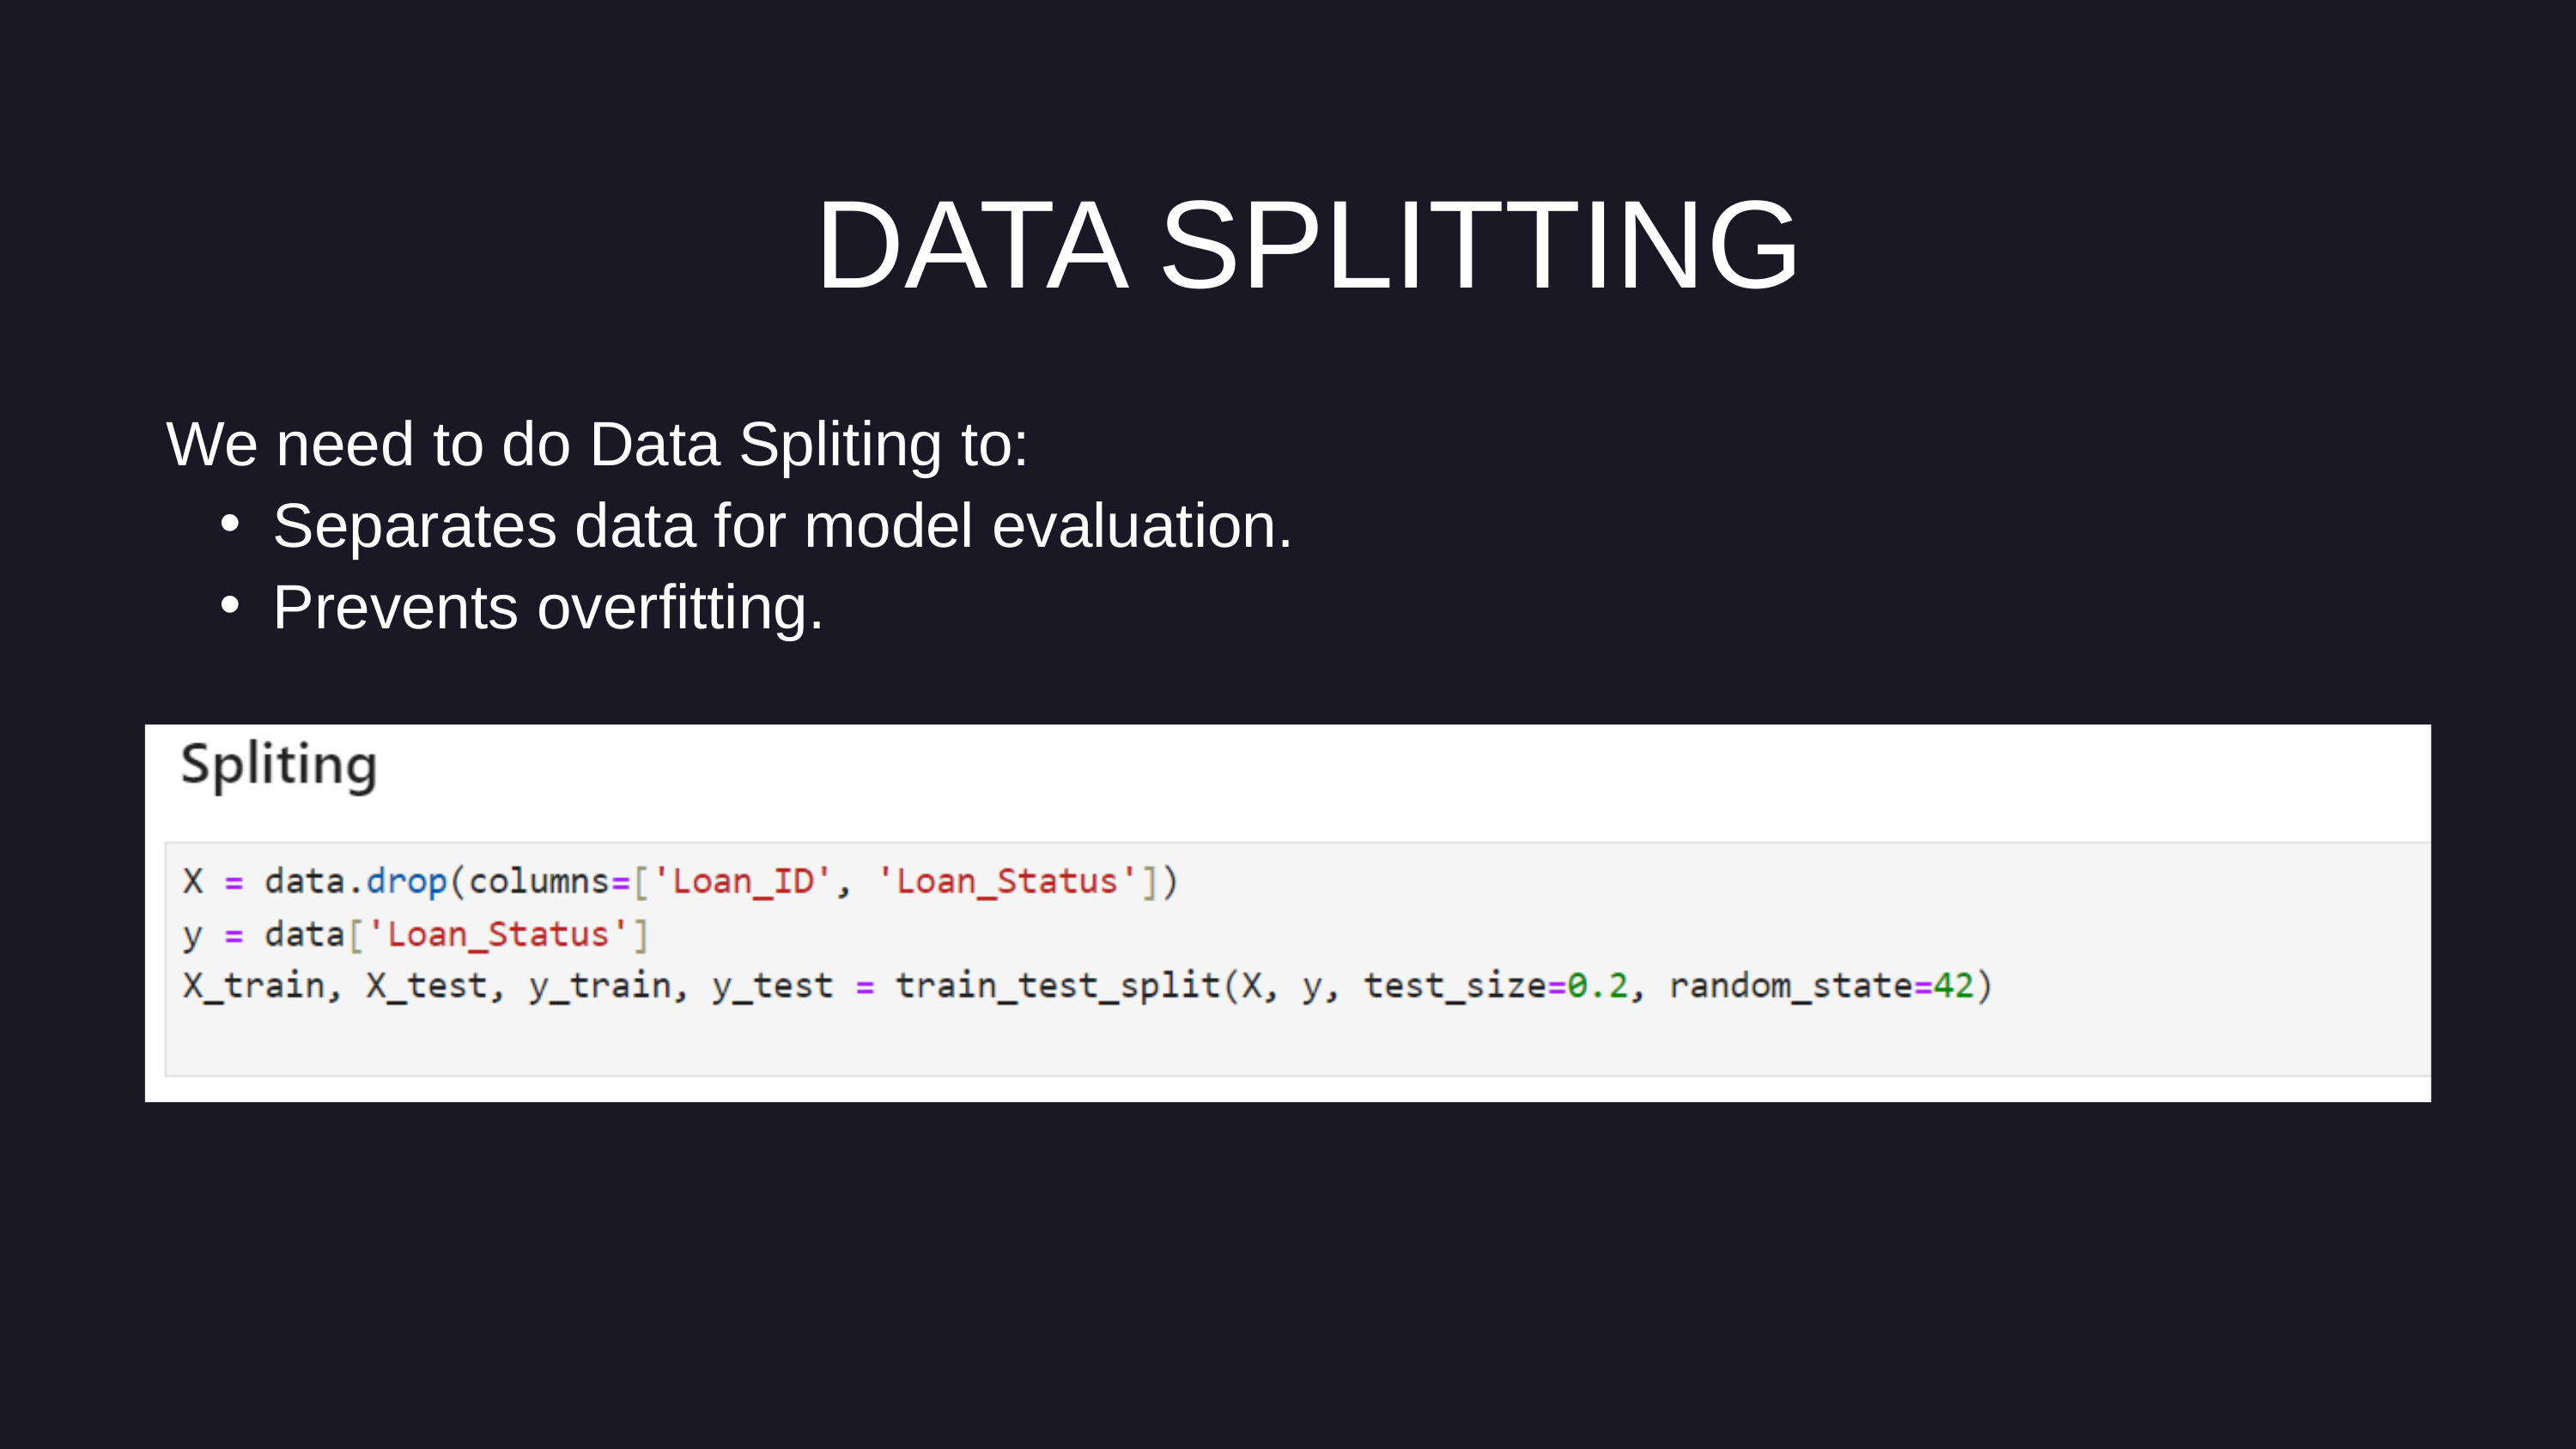

DATA SPLITTING
We need to do Data Spliting to:
Separates data for model evaluation.
Prevents overfitting.